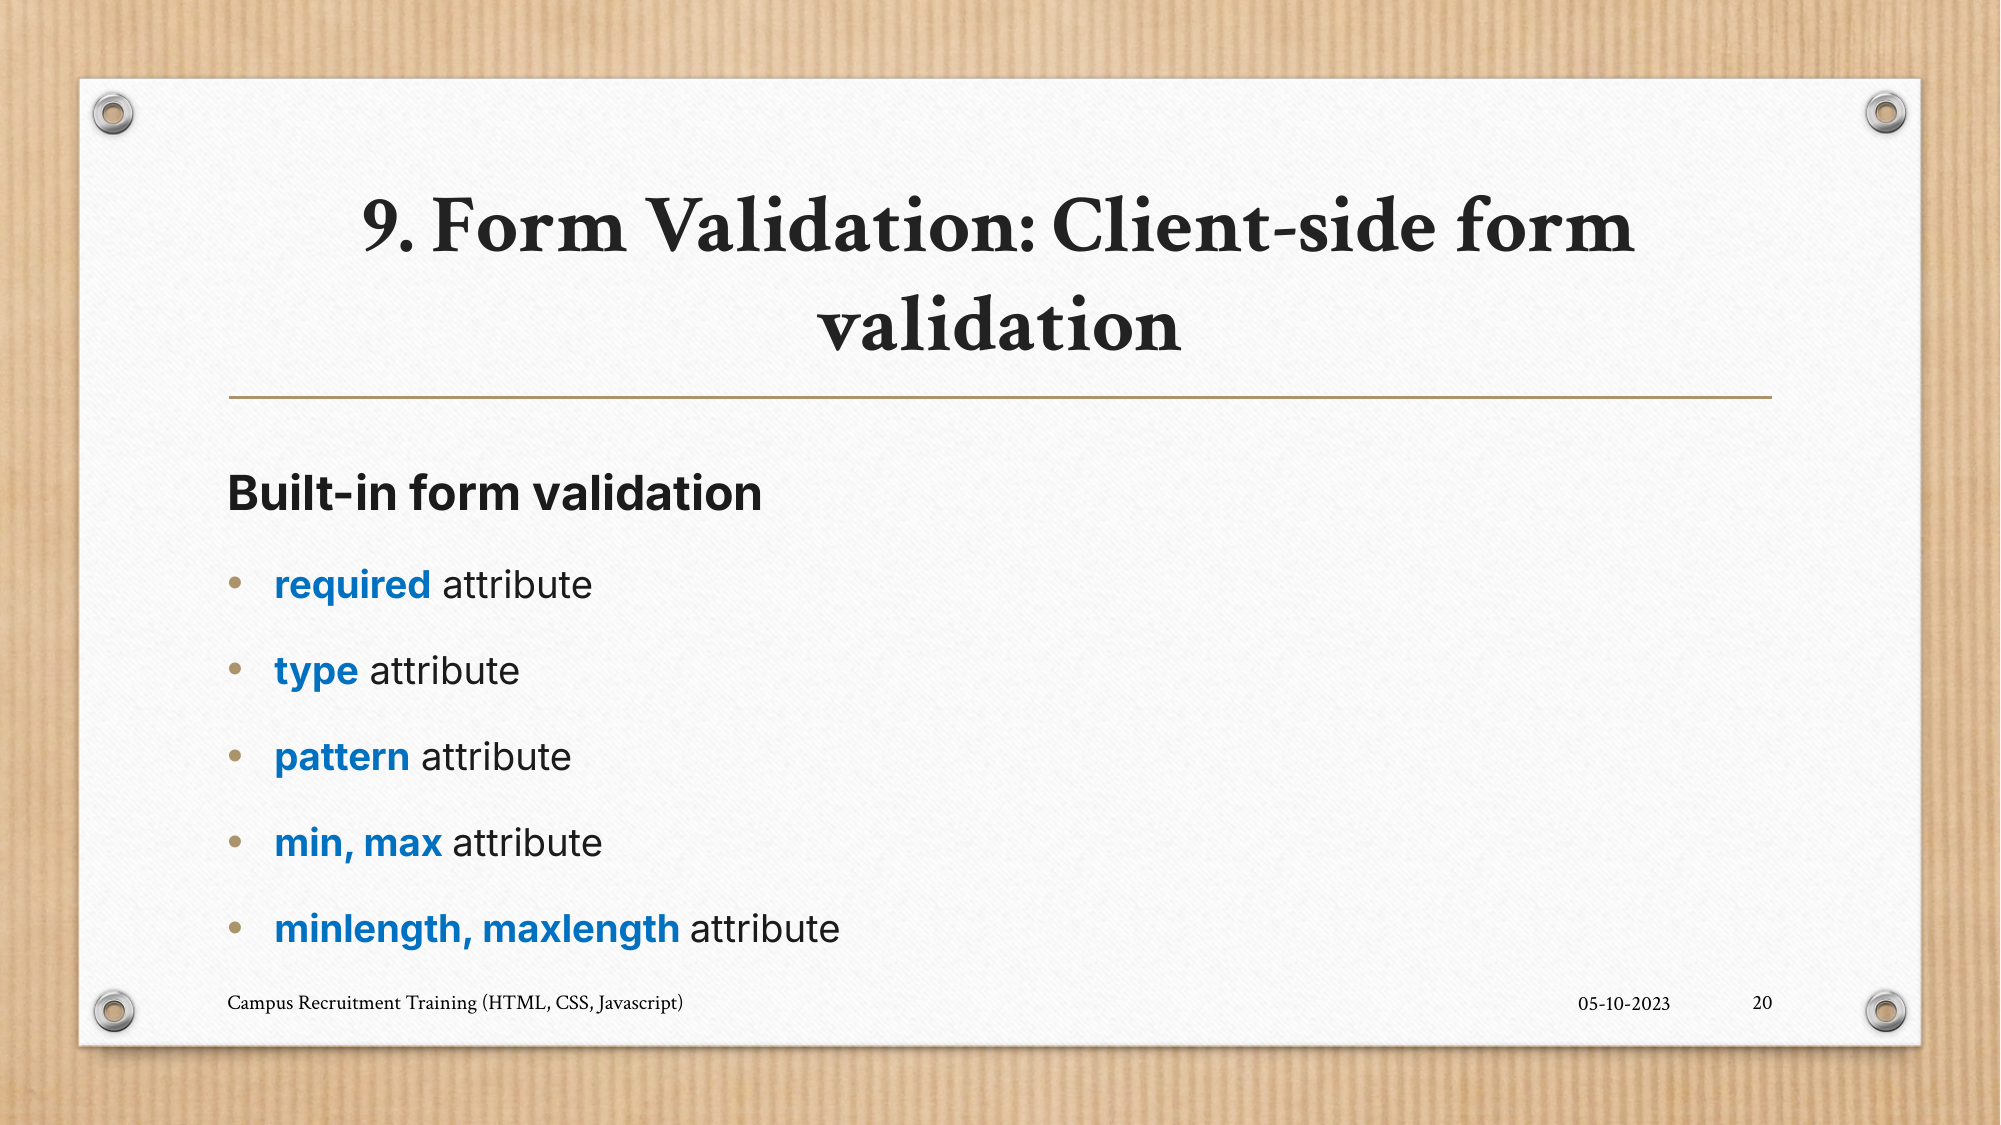

# 9. Form Validation: Client-side form validation
Built-in form validation
required attribute
type attribute
pattern attribute
min, max attribute
minlength, maxlength attribute
Campus Recruitment Training (HTML, CSS, Javascript)
05-10-2023
20